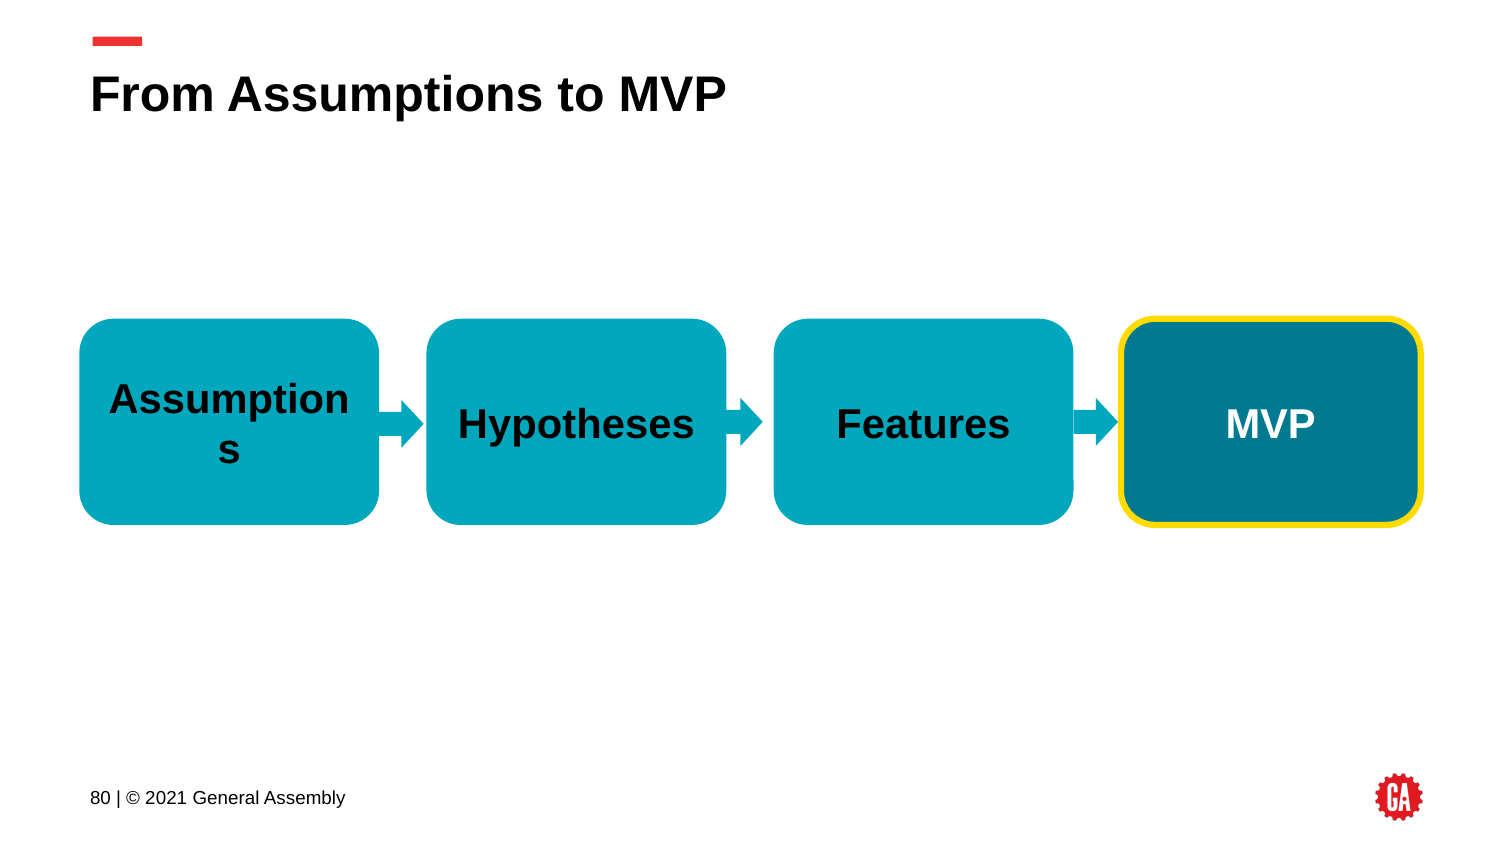

# From Assumptions to MVP
Assumptions
Hypotheses
Features
MVP

80 | © 2021 General Assembly